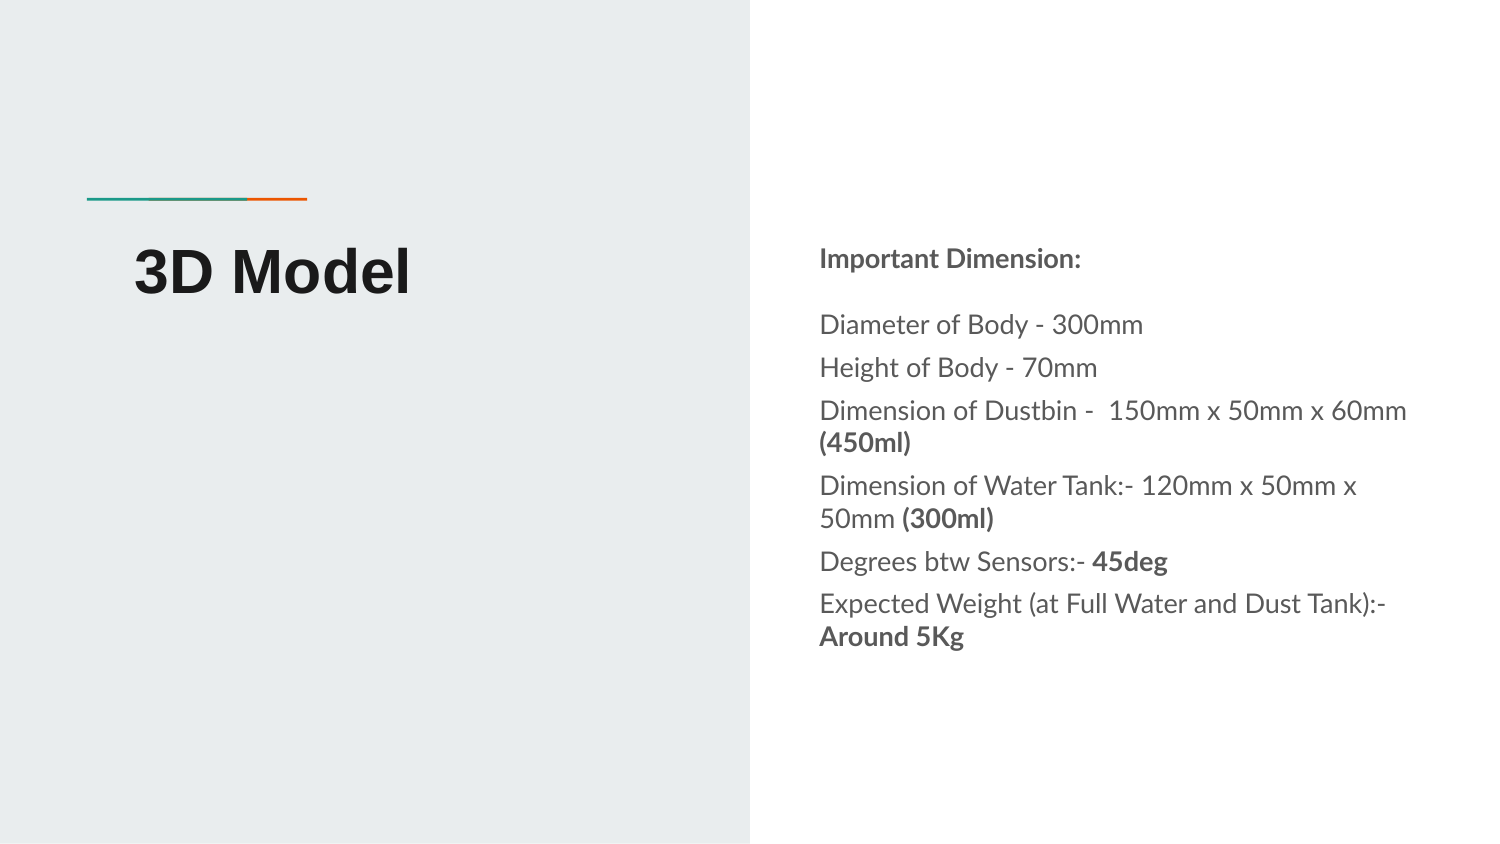

# 3D Model
Important Dimension:
Diameter of Body - 300mm
Height of Body - 70mm
Dimension of Dustbin -  150mm x 50mm x 60mm (450ml)
Dimension of Water Tank:- 120mm x 50mm x 50mm (300ml)
Degrees btw Sensors:- 45deg
Expected Weight (at Full Water and Dust Tank):- Around 5Kg